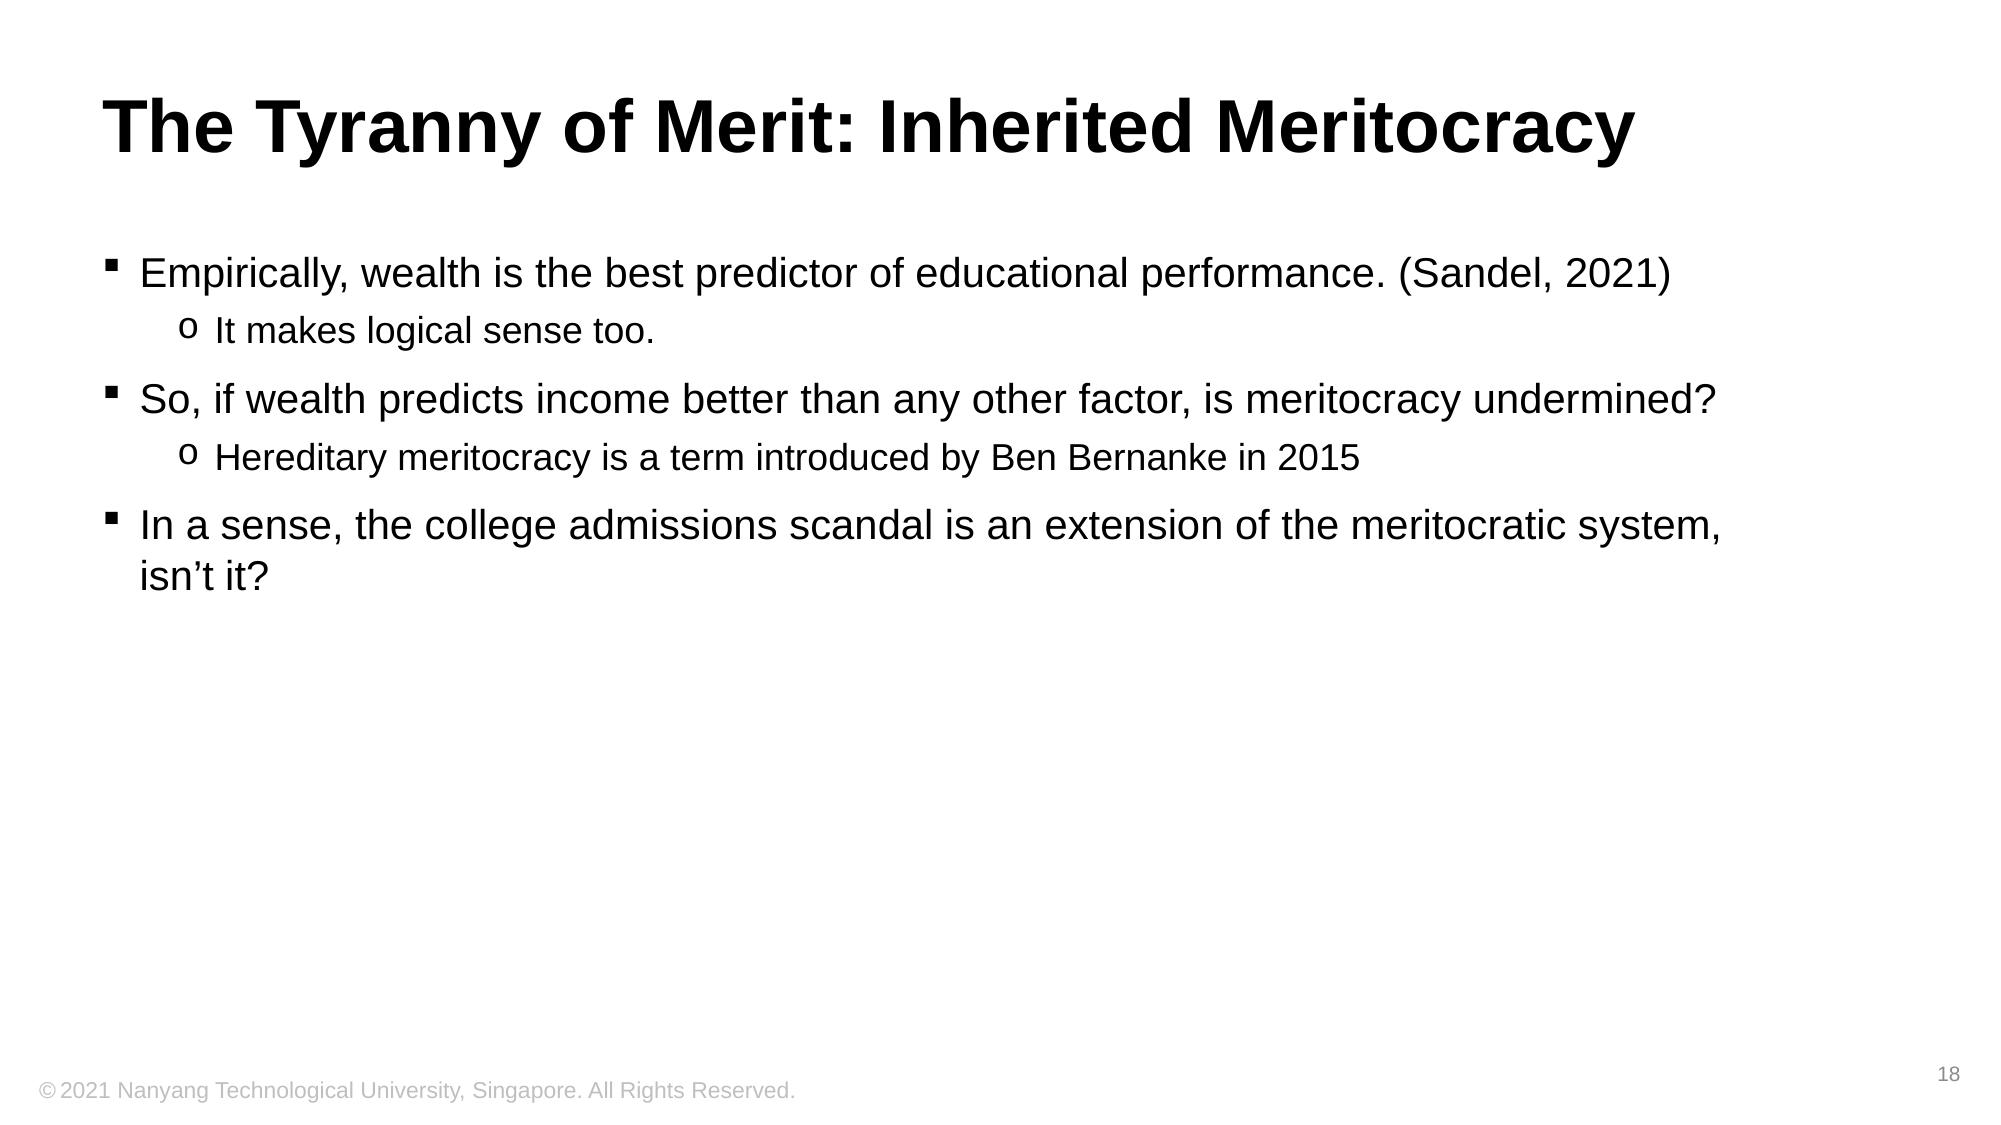

# The Tyranny of Merit: Inherited Meritocracy
Empirically, wealth is the best predictor of educational performance. (Sandel, 2021)
It makes logical sense too.
So, if wealth predicts income better than any other factor, is meritocracy undermined?
Hereditary meritocracy is a term introduced by Ben Bernanke in 2015
In a sense, the college admissions scandal is an extension of the meritocratic system, isn’t it?
18